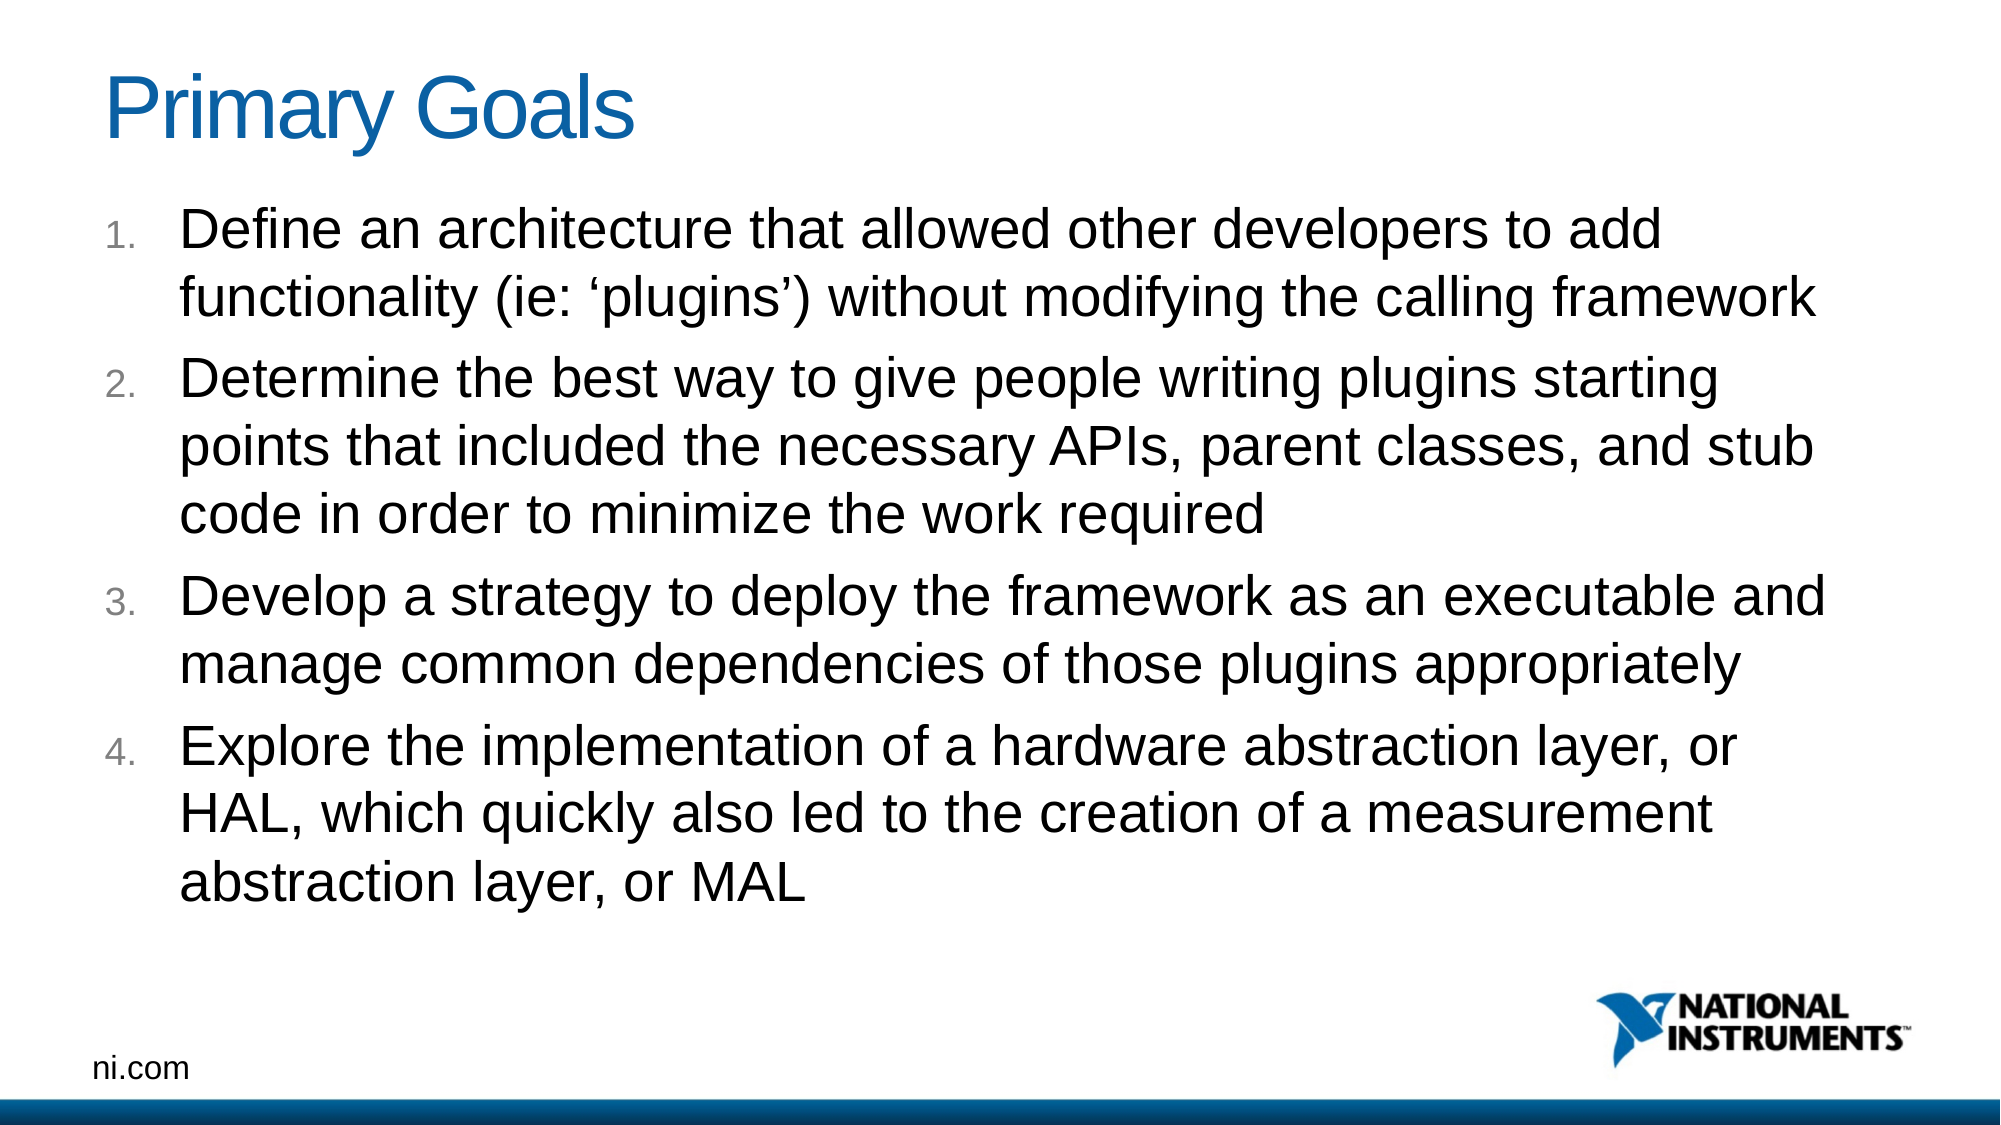

# Primary Goals
Define an architecture that allowed other developers to add functionality (ie: ‘plugins’) without modifying the calling framework
Determine the best way to give people writing plugins starting points that included the necessary APIs, parent classes, and stub code in order to minimize the work required
Develop a strategy to deploy the framework as an executable and manage common dependencies of those plugins appropriately
Explore the implementation of a hardware abstraction layer, or HAL, which quickly also led to the creation of a measurement abstraction layer, or MAL